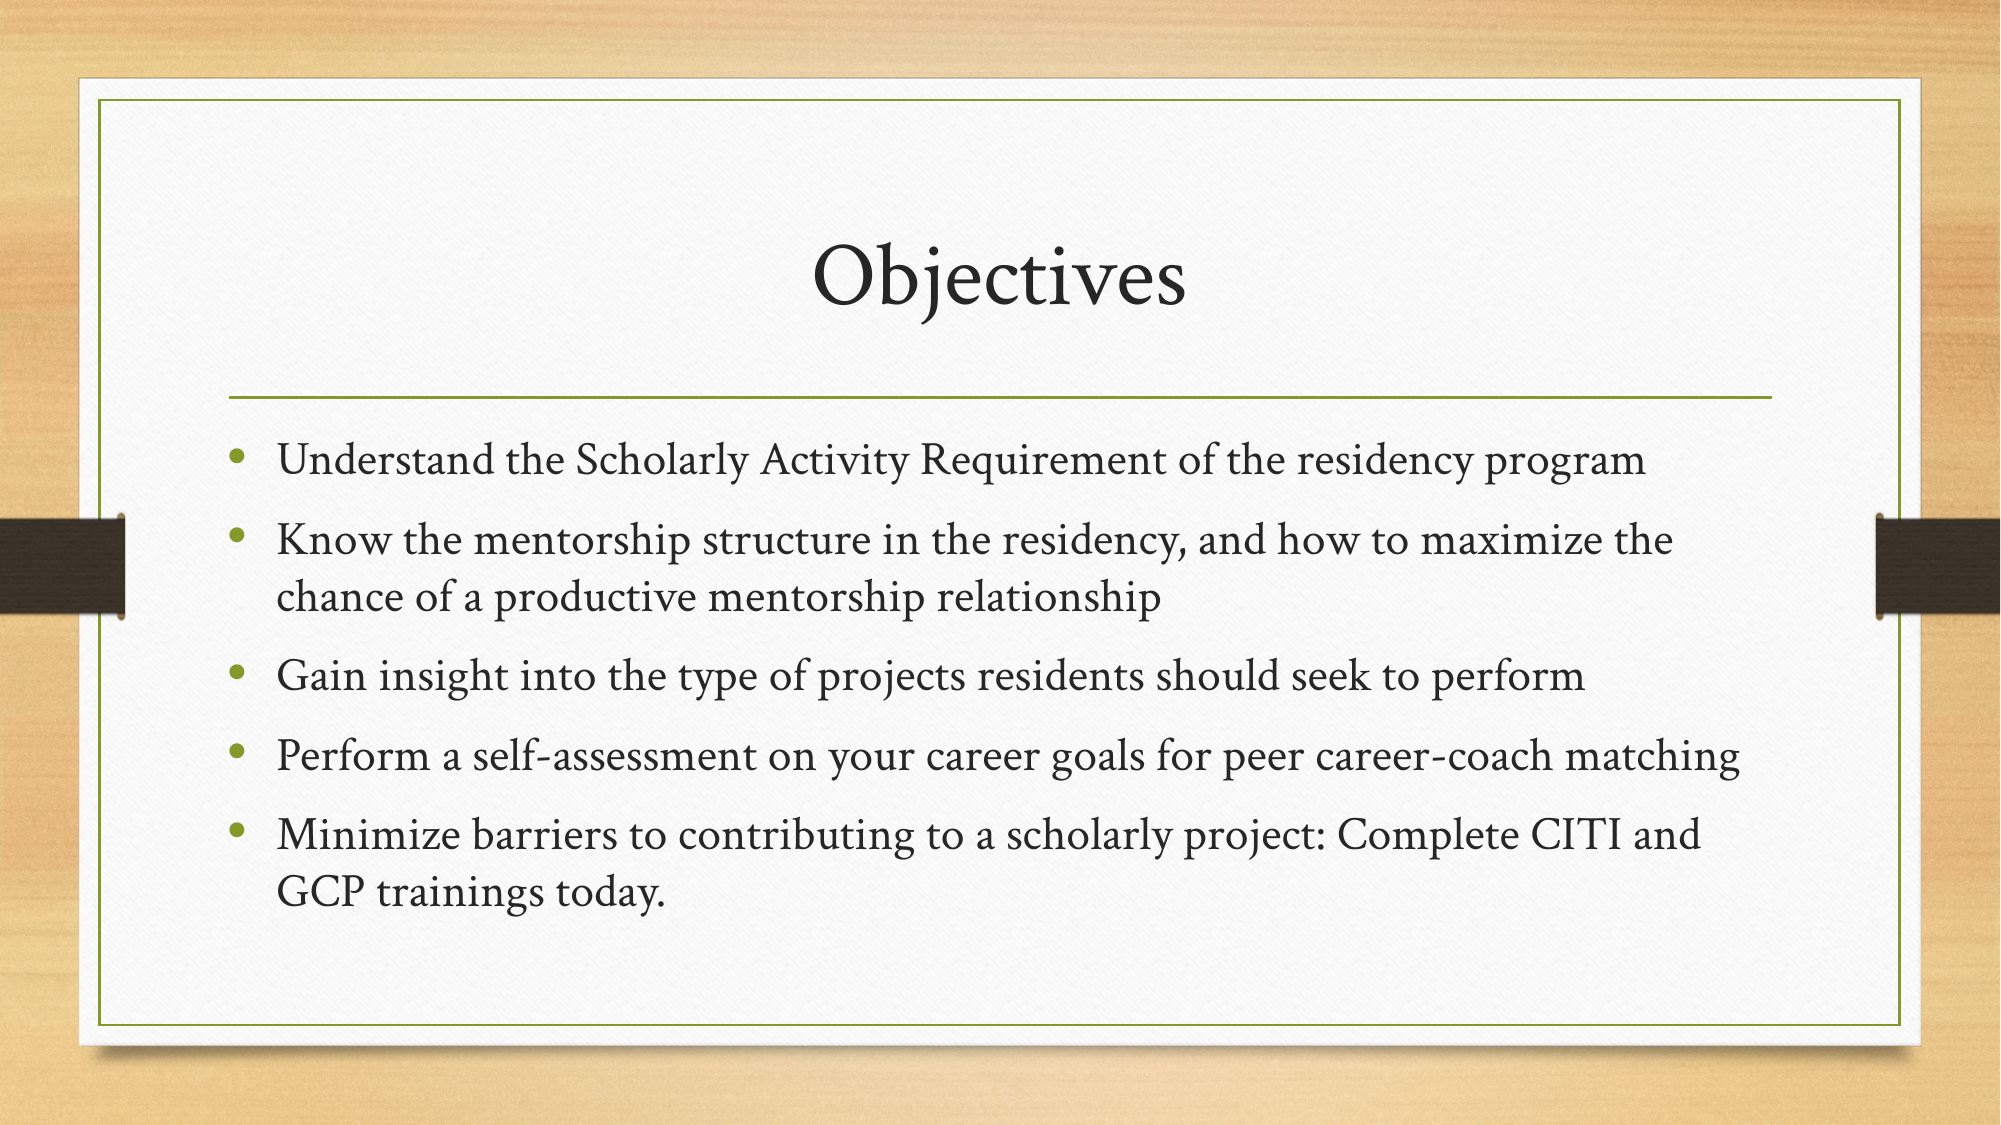

# Objectives
Understand the Scholarly Activity Requirement of the residency program
Know the mentorship structure in the residency, and how to maximize the chance of a productive mentorship relationship
Gain insight into the type of projects residents should seek to perform
Perform a self-assessment on your career goals for peer career-coach matching
Minimize barriers to contributing to a scholarly project: Complete CITI and GCP trainings today.